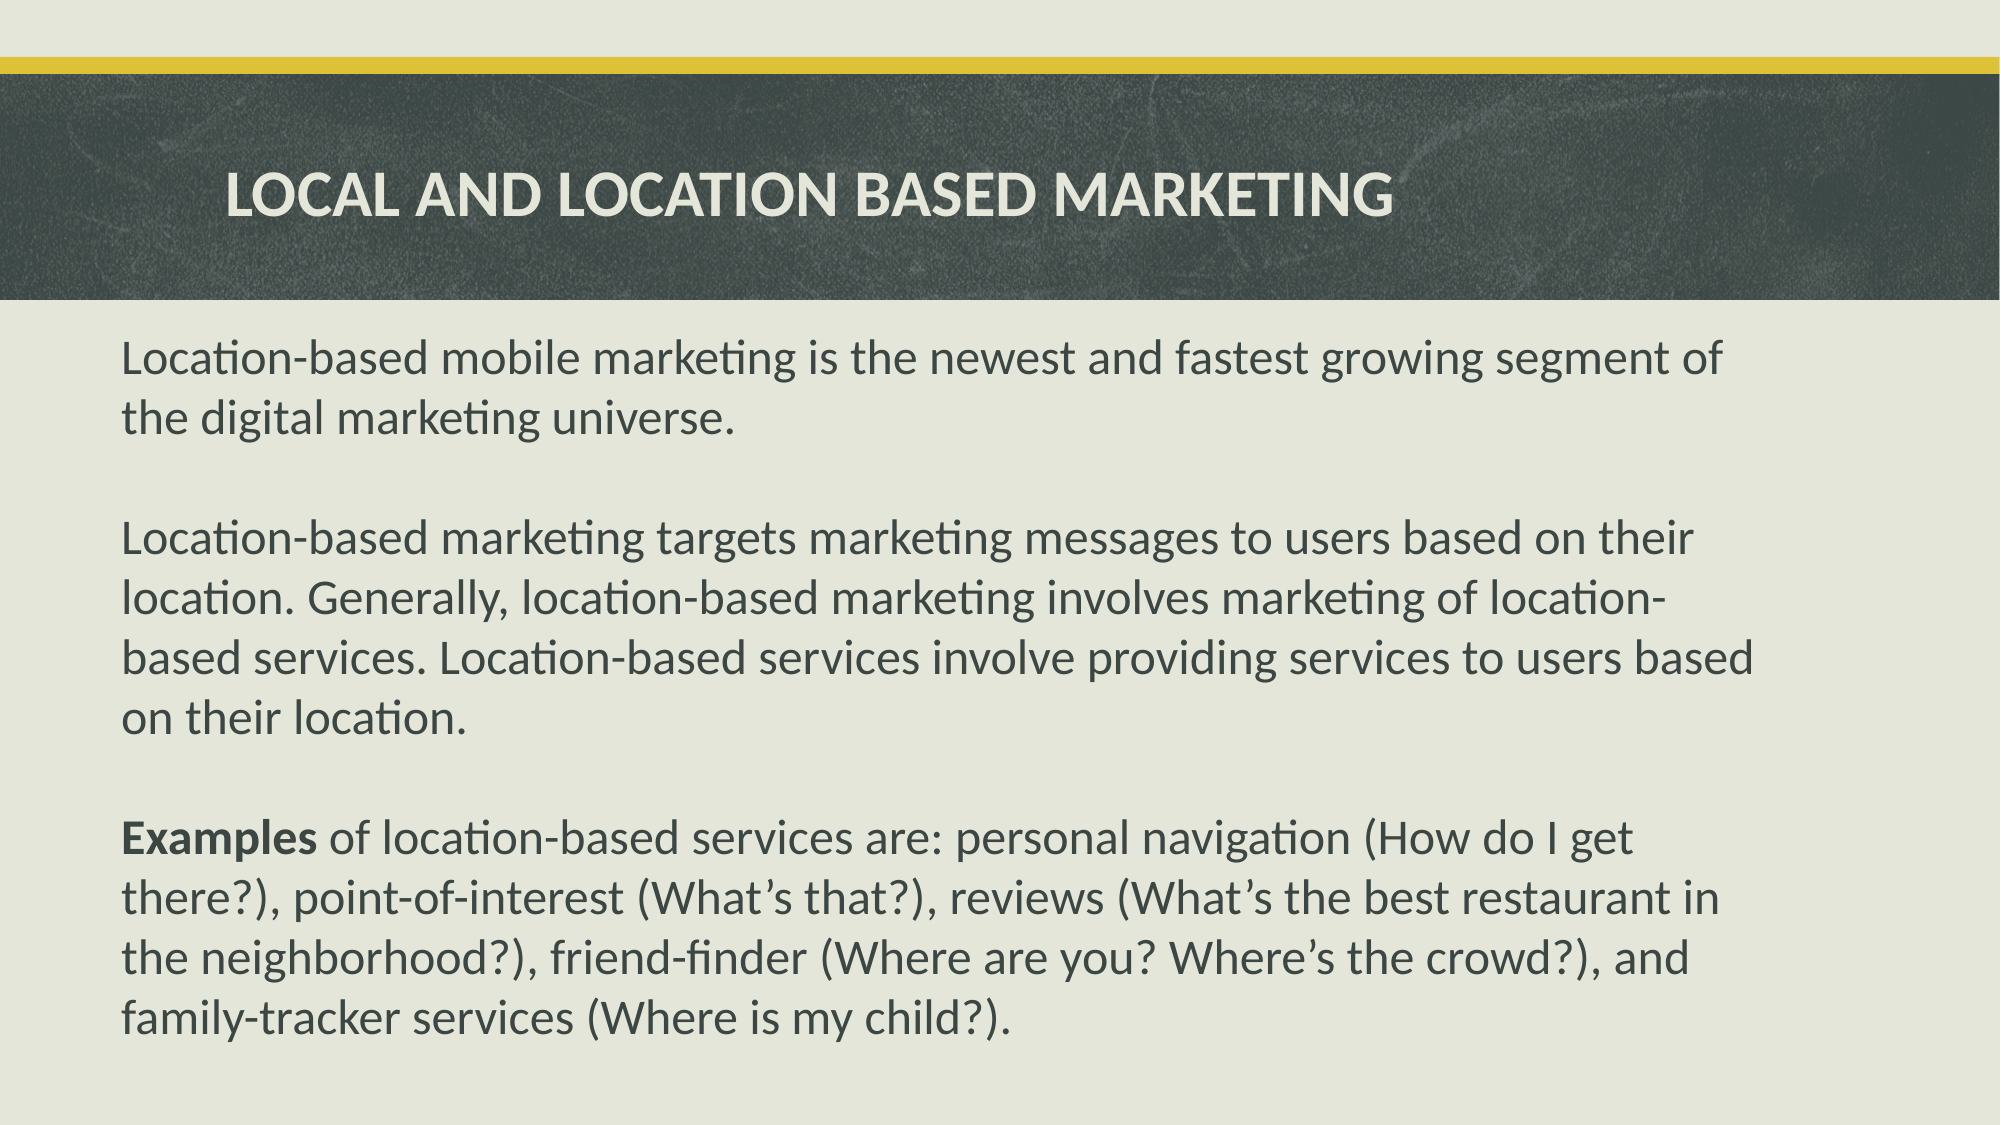

# LOCAL AND LOCATION BASED MARKETING
Location-based mobile marketing is the newest and fastest growing segment of the digital marketing universe.

Location-based marketing targets marketing messages to users based on their location. Generally, location-based marketing involves marketing of location-based services. Location-based services involve providing services to users based on their location.

Examples of location-based services are: personal navigation (How do I get there?), point-of-interest (What’s that?), reviews (What’s the best restaurant in the neighborhood?), friend-finder (Where are you? Where’s the crowd?), and family-tracker services (Where is my child?).